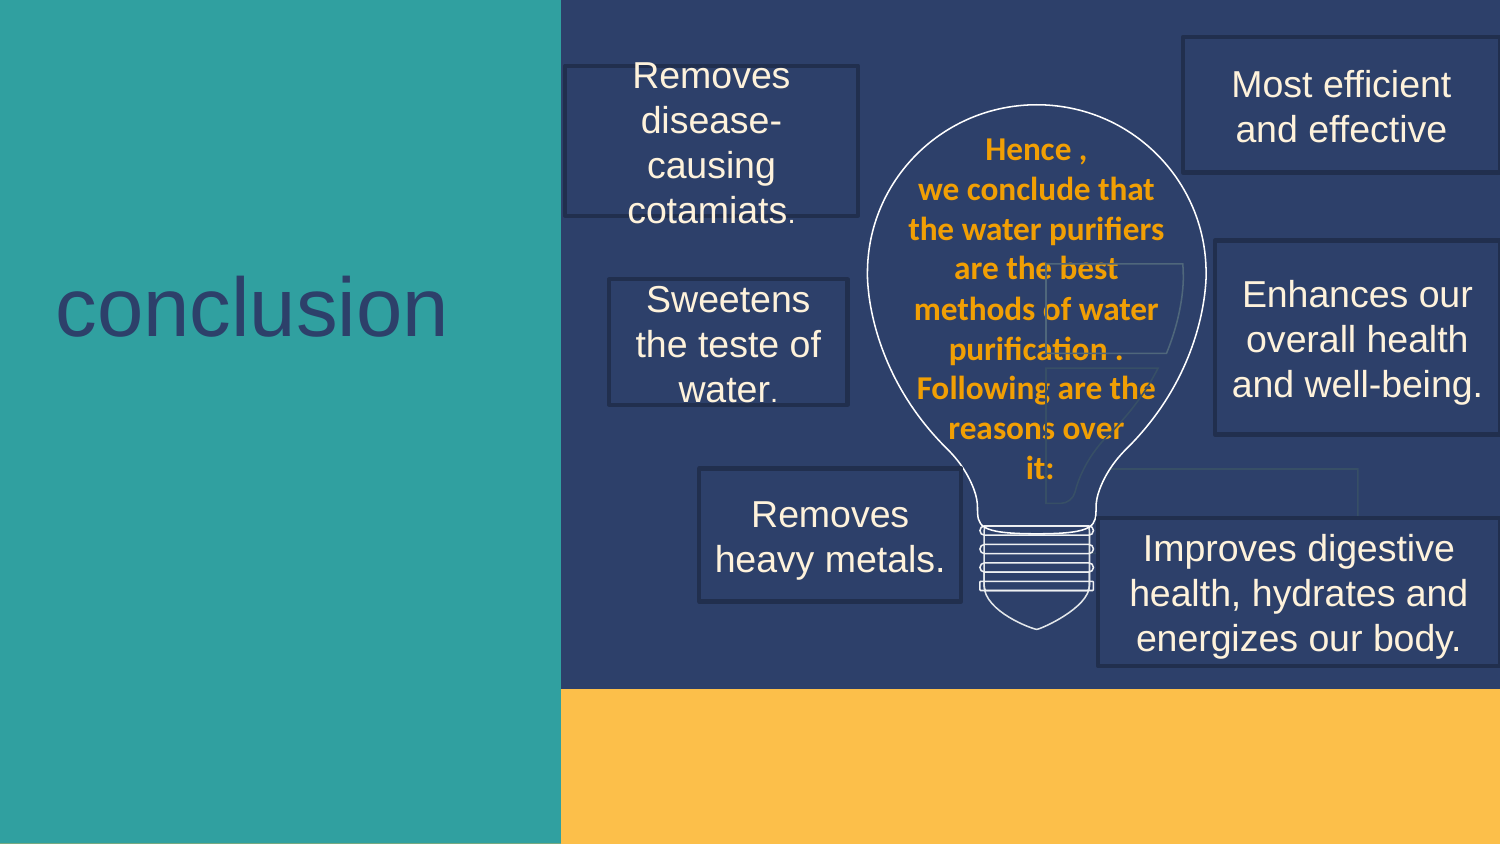

Most efficient and effective
Removes disease-causing cotamiats.

# conclusion
Hence ,
we conclude that the water purifiers are the best methods of water purification . Following are the reasons over
 it:

Enhances our overall health and well-being.
Sweetens the teste of water.

Removes heavy metals.
Improves digestive health, hydrates and energizes our body.